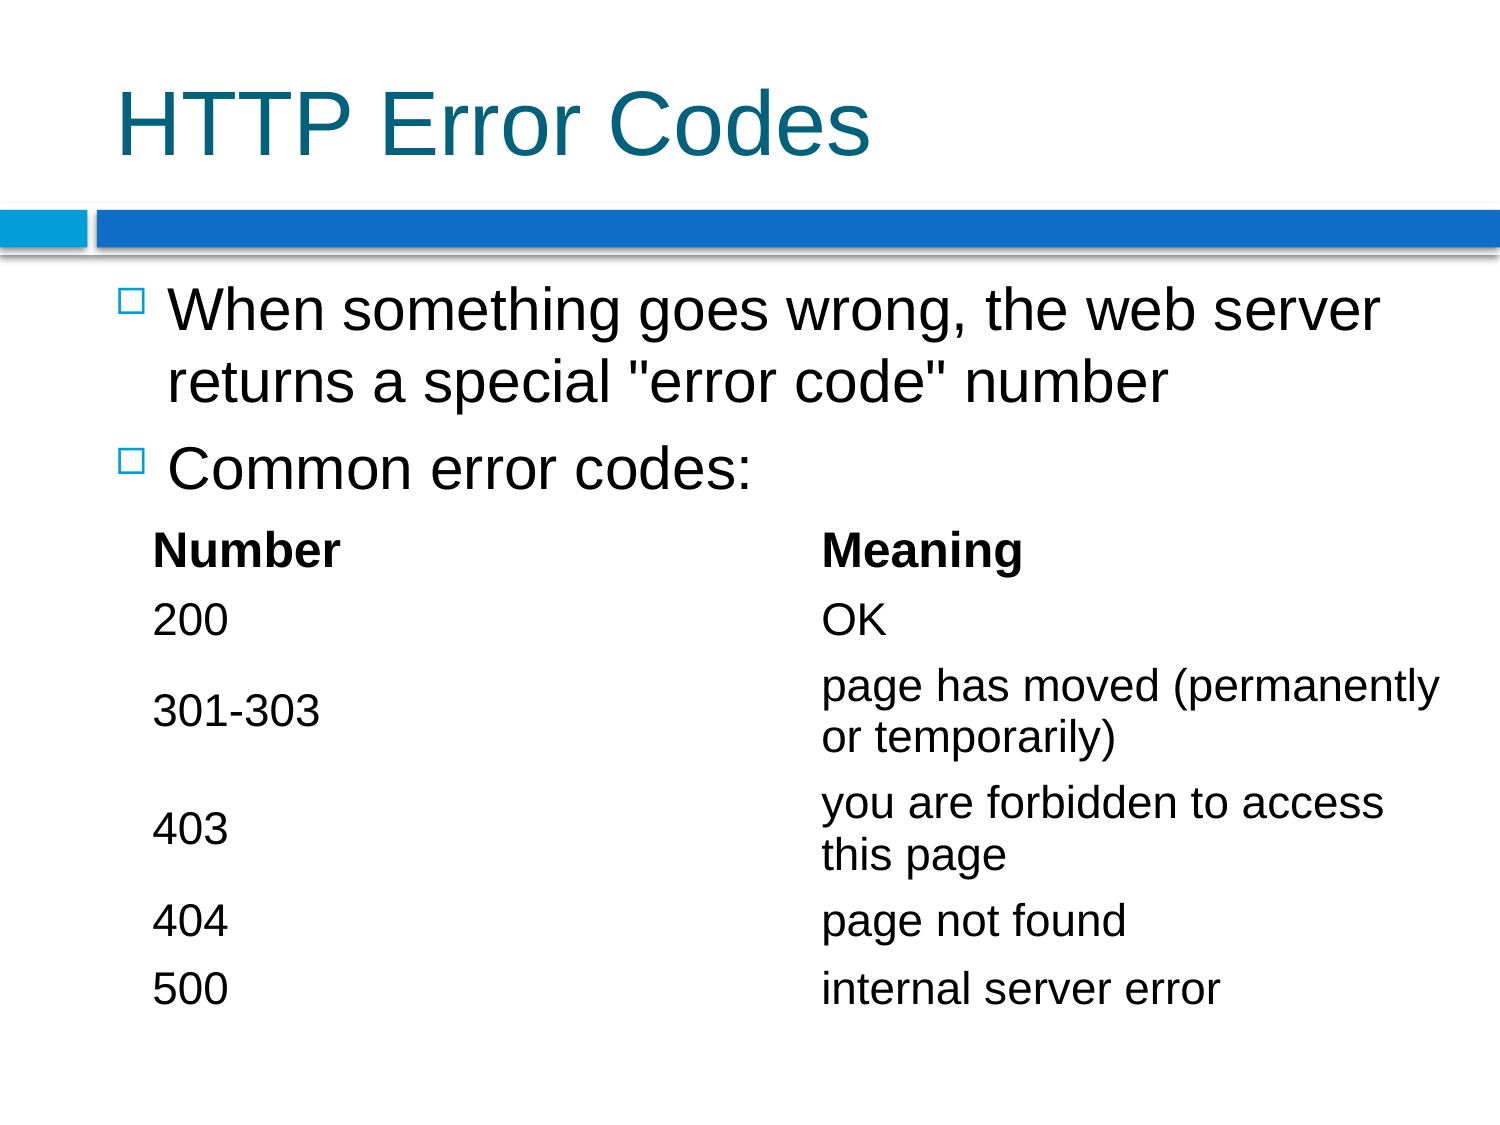

# HTTP Error Codes
37
When something goes wrong, the web server returns a special "error code" number
Common error codes:

| Number | Meaning |
| --- | --- |
| 200 | OK |
| 301-303 | page has moved (permanently or temporarily) |
| 403 | you are forbidden to access this page |
| 404 | page not found |
| 500 | internal server error |